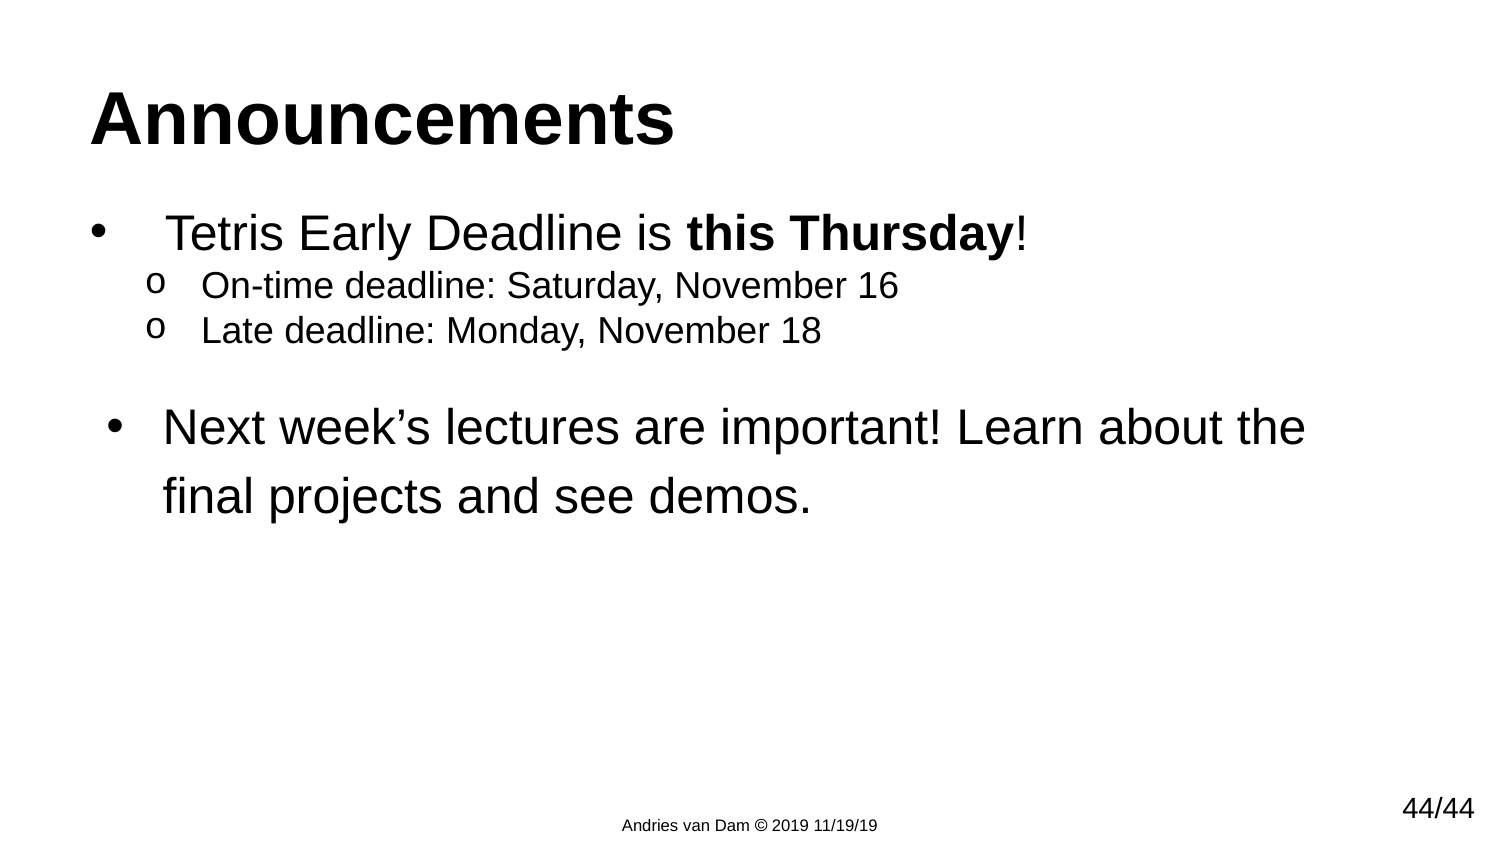

# Announcements

Tetris Early Deadline is this Thursday!
On-time deadline: Saturday, November 16
Late deadline: Monday, November 18

Next week’s lectures are important! Learn about the final projects and see demos.